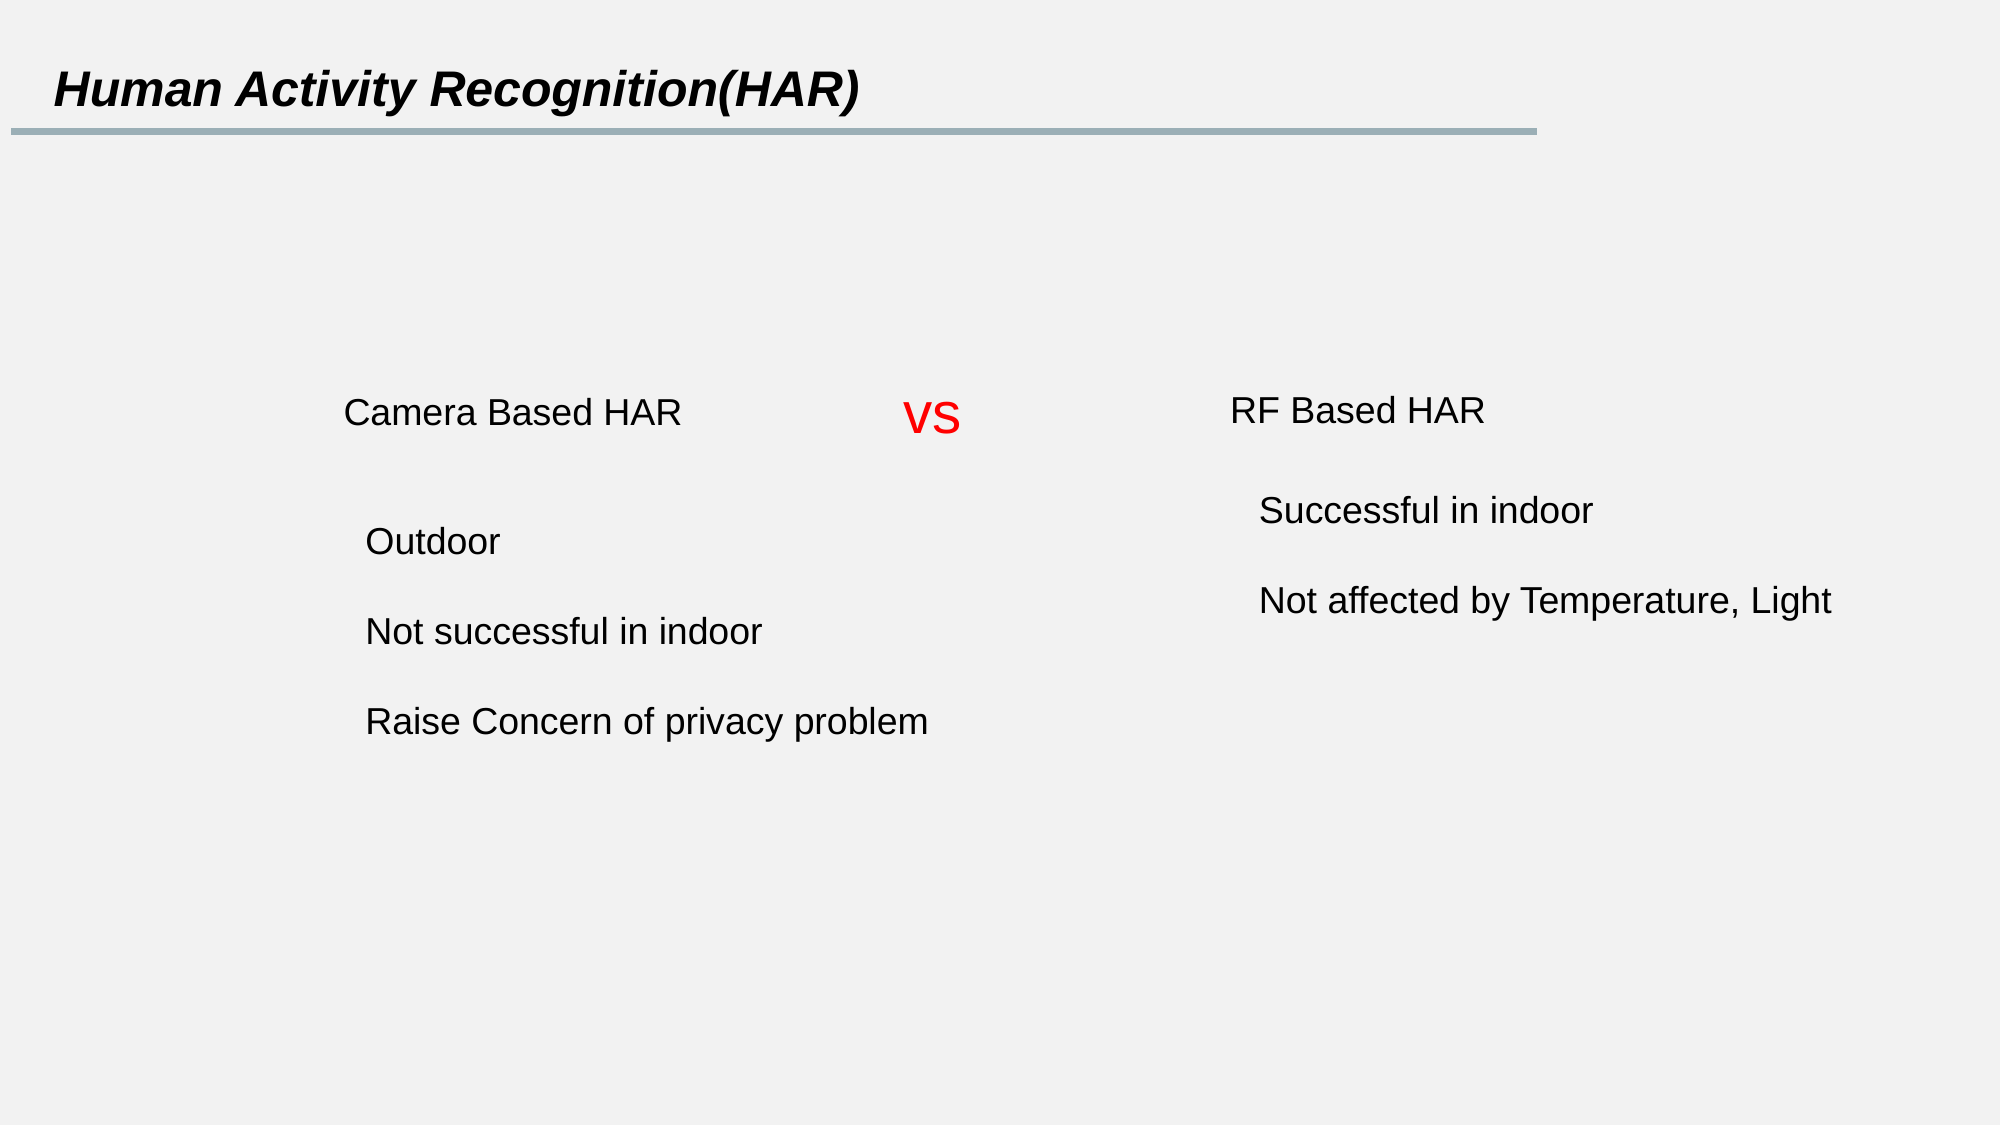

Human Activity Recognition(HAR)
vs
RF Based HAR
Camera Based HAR
Successful in indoor

Not affected by Temperature, Light
Outdoor

Not successful in indoor

Raise Concern of privacy problem